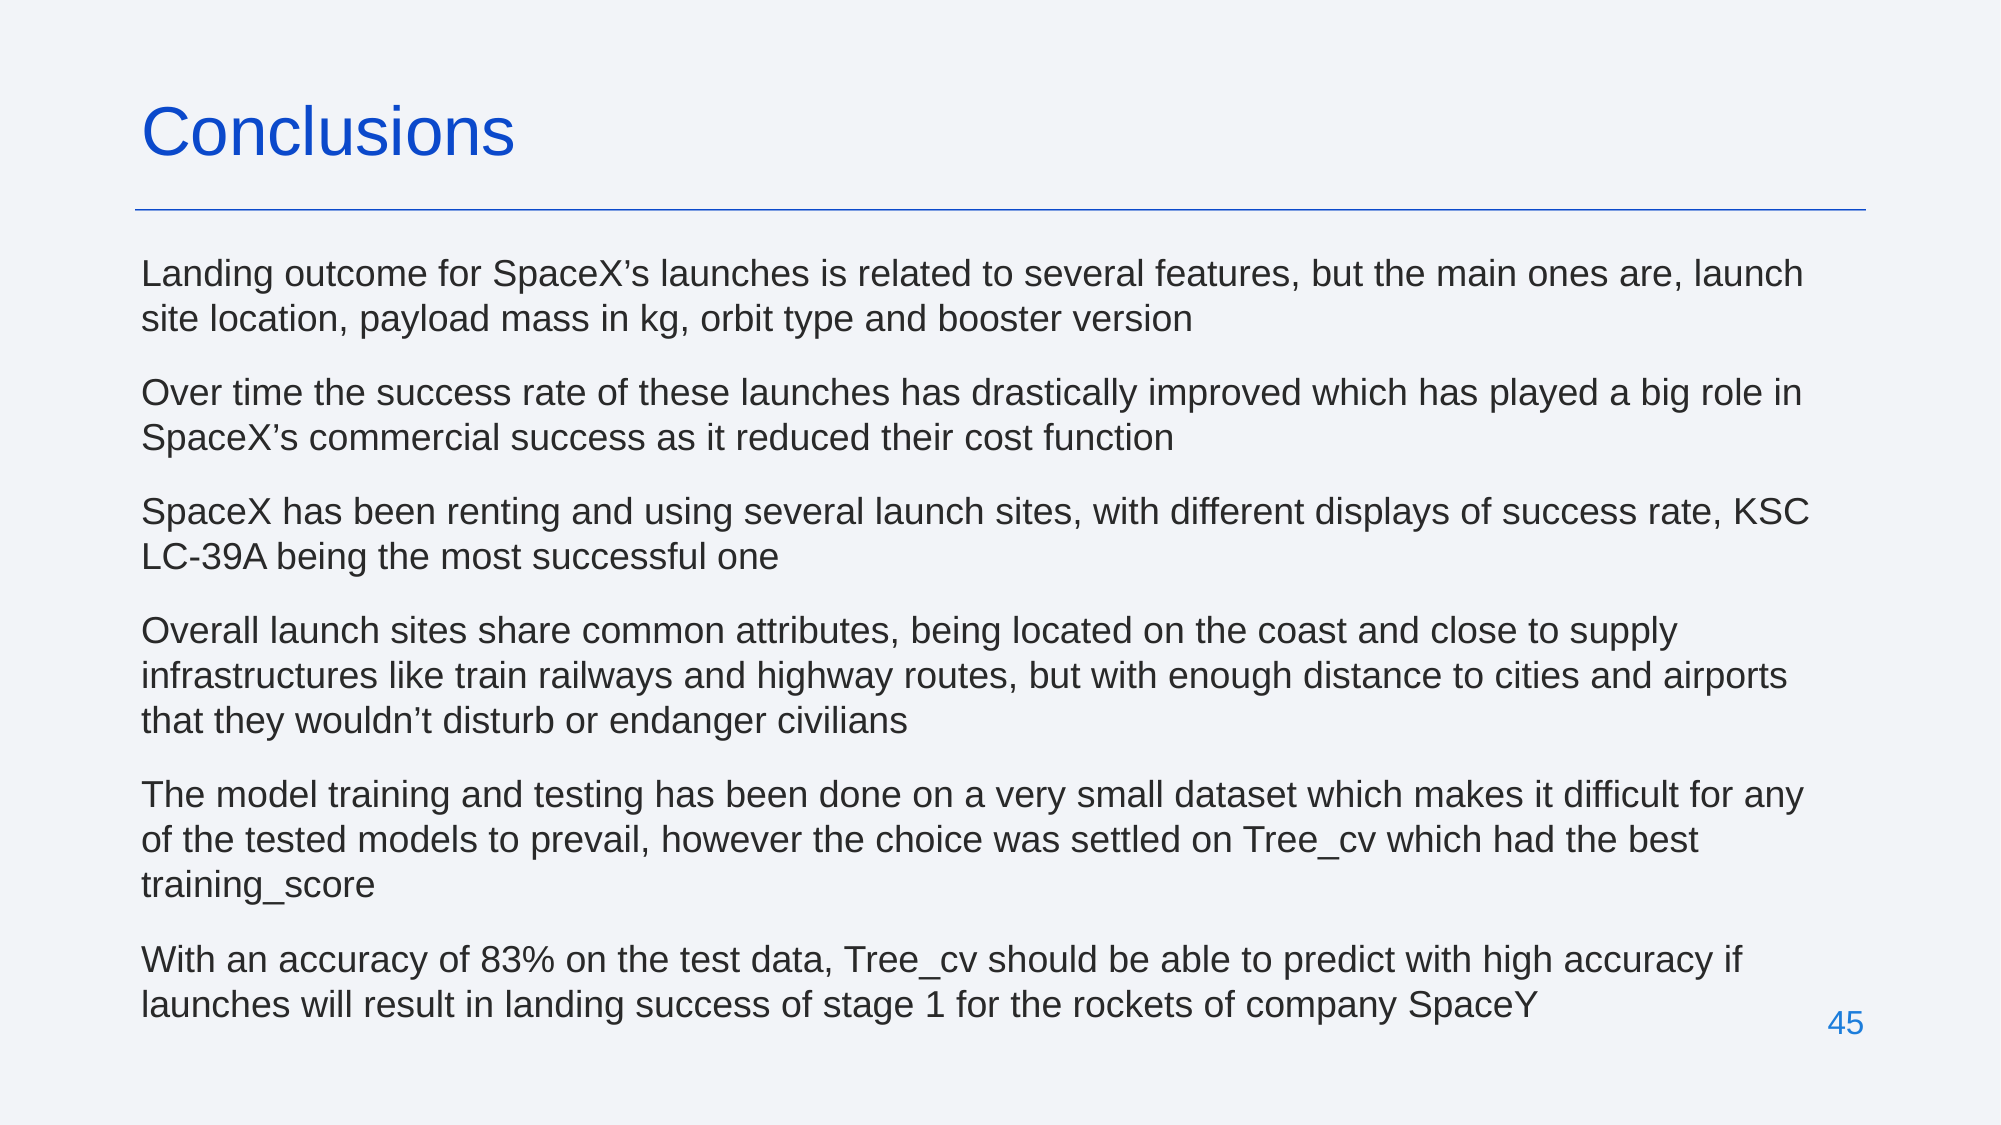

Conclusions
Landing outcome for SpaceX’s launches is related to several features, but the main ones are, launch site location, payload mass in kg, orbit type and booster version
Over time the success rate of these launches has drastically improved which has played a big role in SpaceX’s commercial success as it reduced their cost function
SpaceX has been renting and using several launch sites, with different displays of success rate, KSC LC-39A being the most successful one
Overall launch sites share common attributes, being located on the coast and close to supply infrastructures like train railways and highway routes, but with enough distance to cities and airports that they wouldn’t disturb or endanger civilians
The model training and testing has been done on a very small dataset which makes it difficult for any of the tested models to prevail, however the choice was settled on Tree_cv which had the best training_score
With an accuracy of 83% on the test data, Tree_cv should be able to predict with high accuracy if launches will result in landing success of stage 1 for the rockets of company SpaceY

45